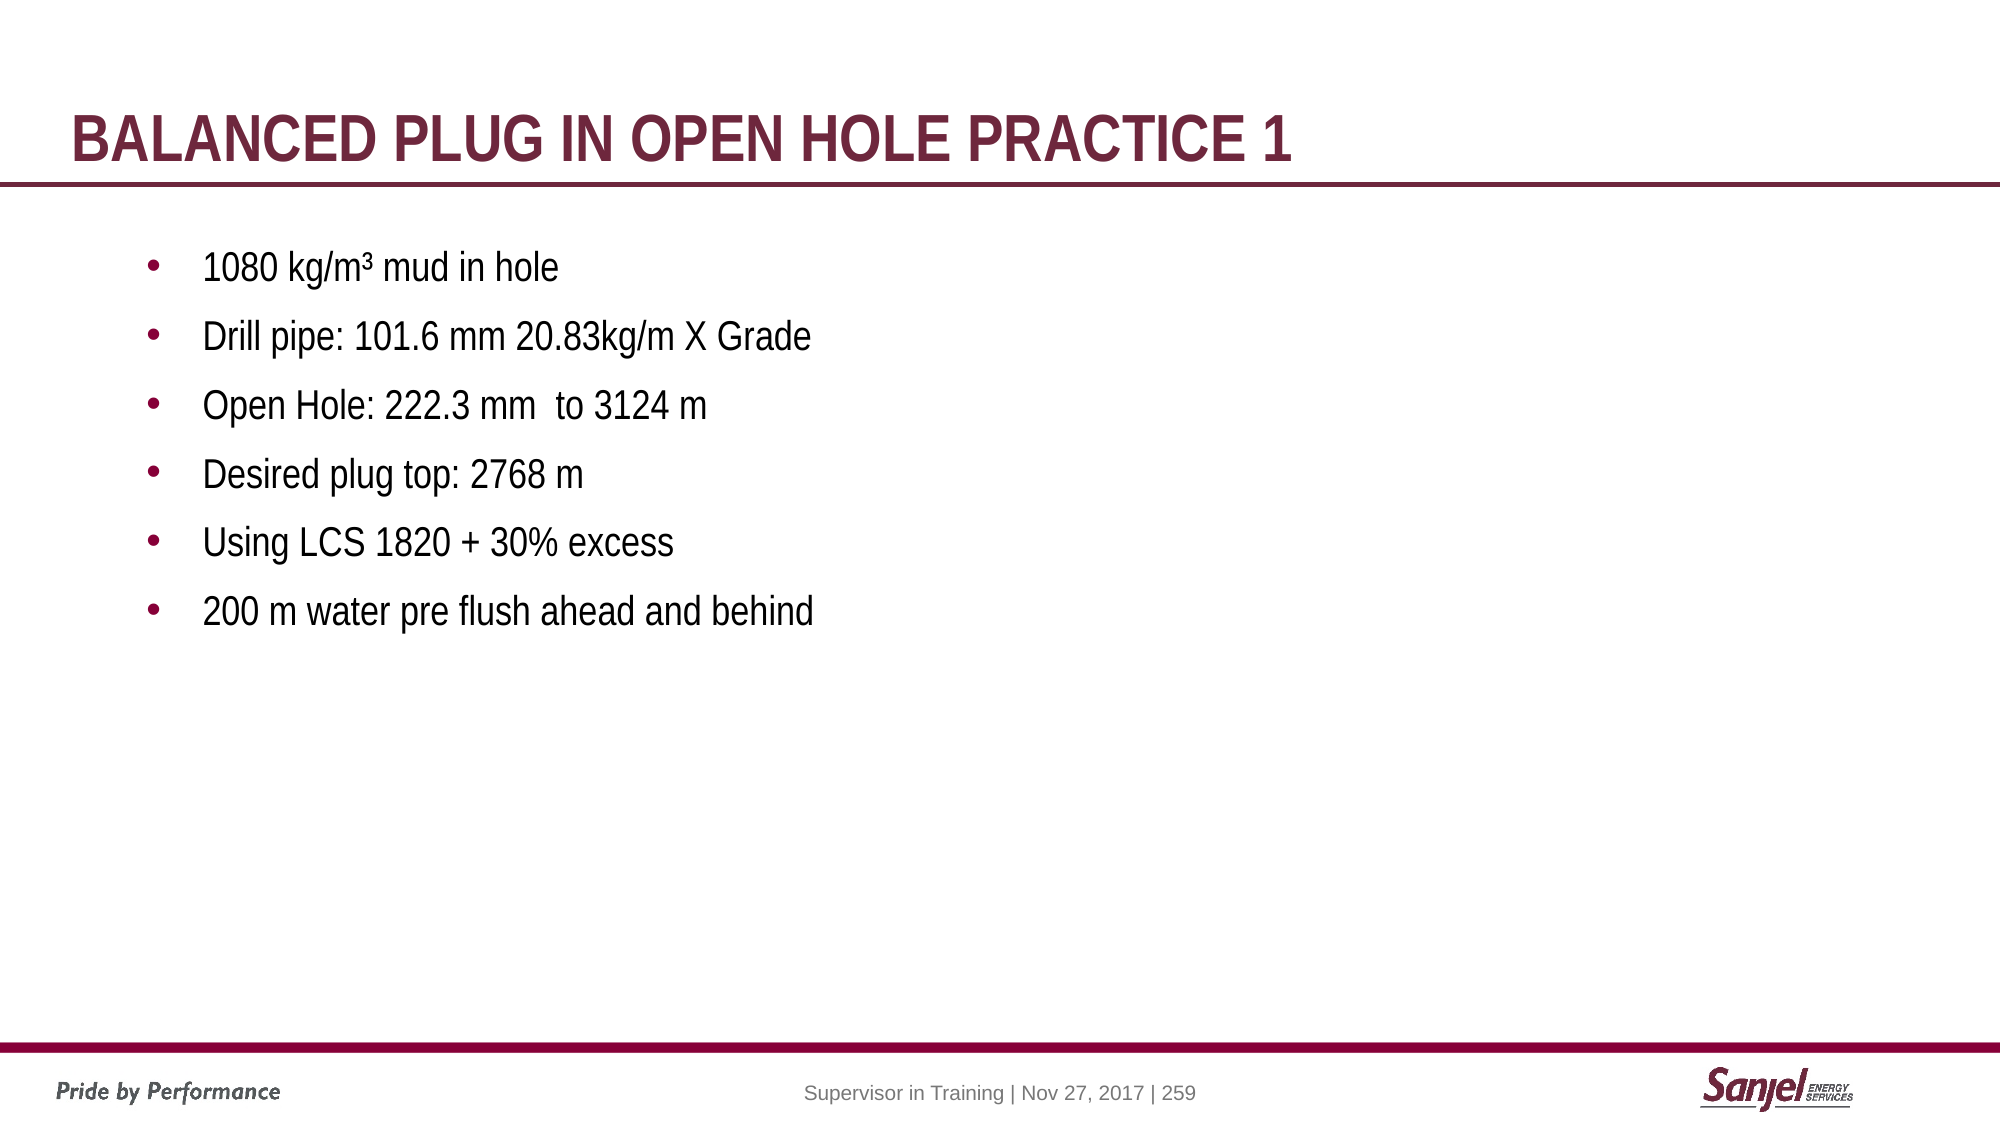

# Balanced plug in Open hole Practice 1
1080 kg/m³ mud in hole
Drill pipe: 101.6 mm 20.83kg/m X Grade
Open Hole: 222.3 mm  to 3124 m
Desired plug top: 2768 m
Using LCS 1820 + 30% excess
200 m water pre flush ahead and behind